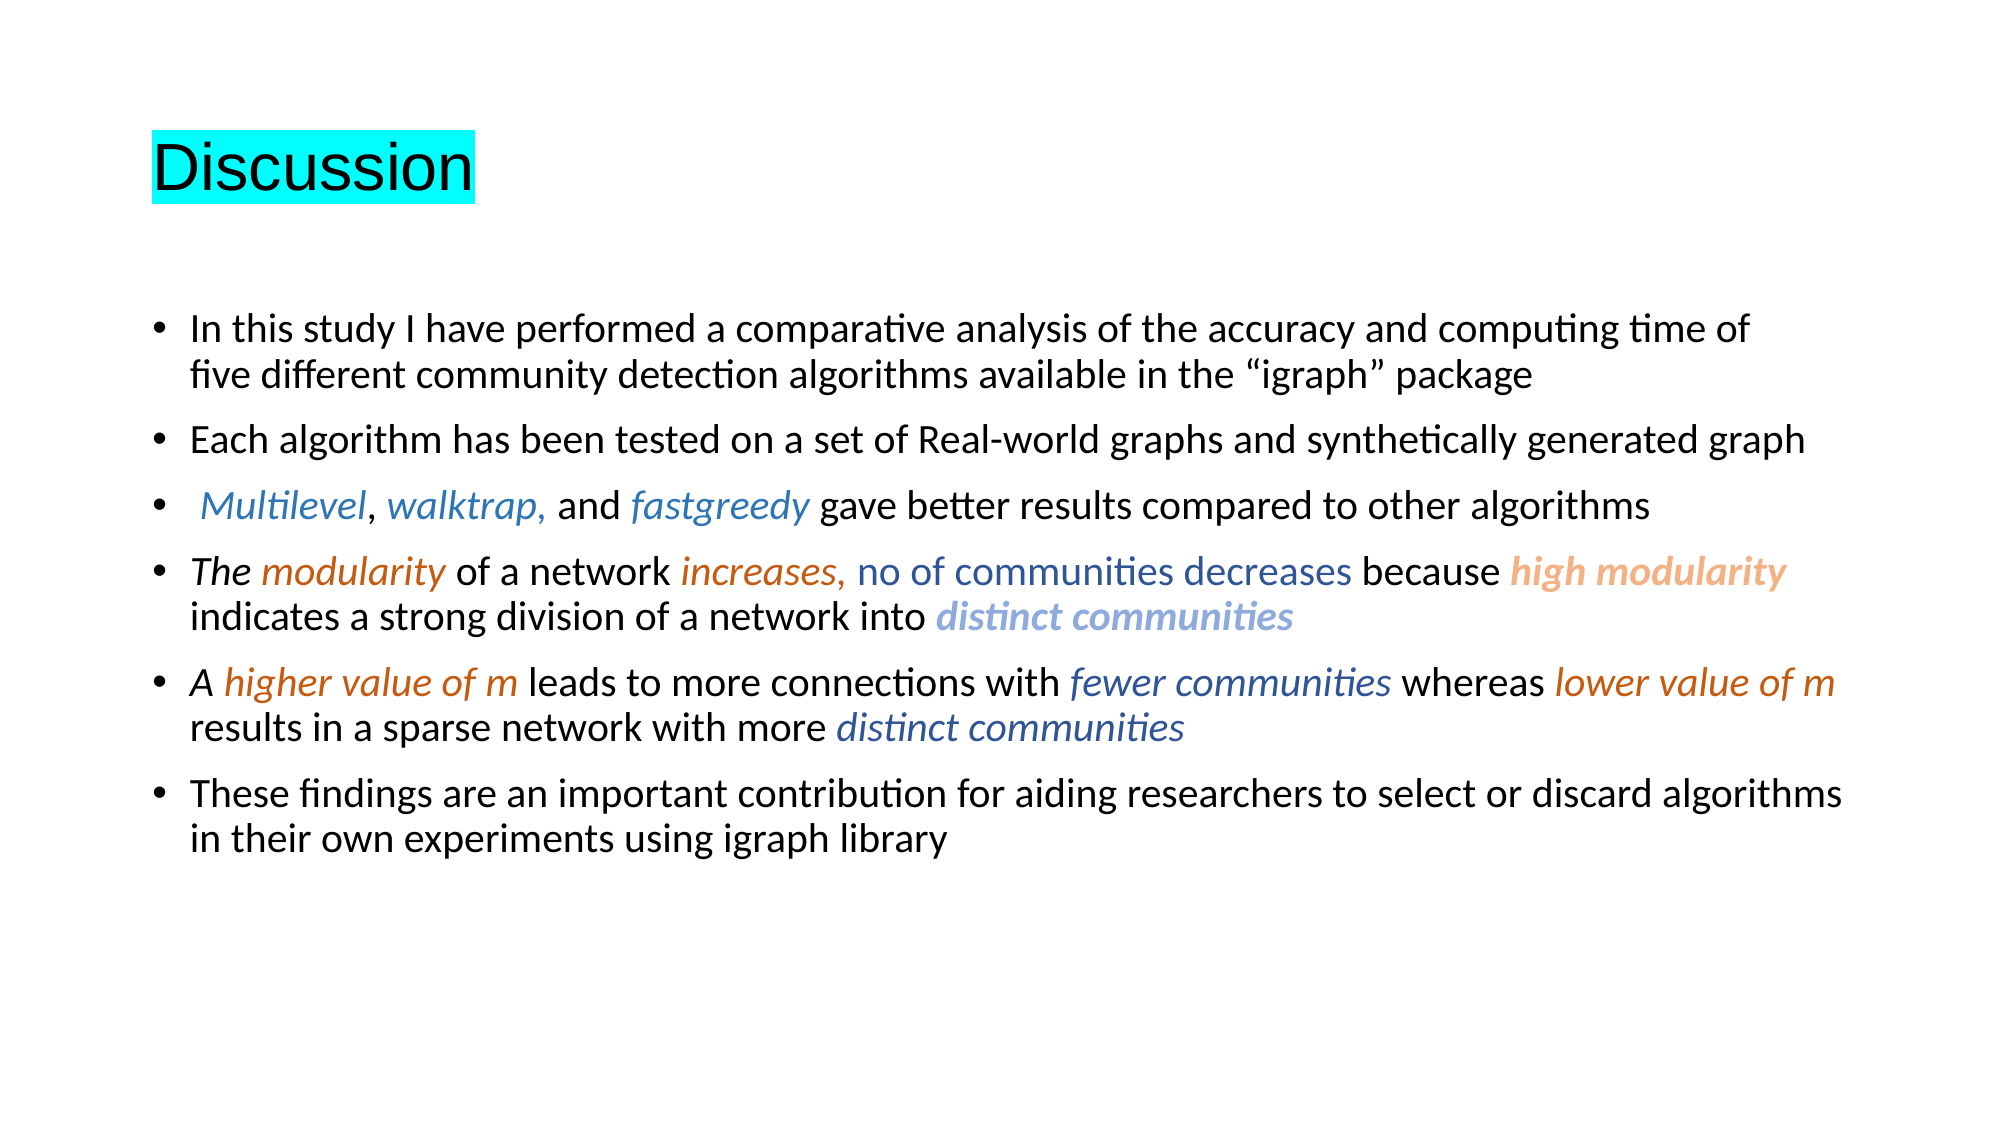

# Discussion
In this study I have performed a comparative analysis of the accuracy and computing time of five different community detection algorithms available in the “igraph” package
Each algorithm has been tested on a set of Real-world graphs and synthetically generated graph
 Multilevel, walktrap, and fastgreedy gave better results compared to other algorithms
The modularity of a network increases, no of communities decreases because high modularity indicates a strong division of a network into distinct communities
A higher value of m leads to more connections with fewer communities whereas lower value of m results in a sparse network with more distinct communities
These findings are an important contribution for aiding researchers to select or discard algorithms in their own experiments using igraph library